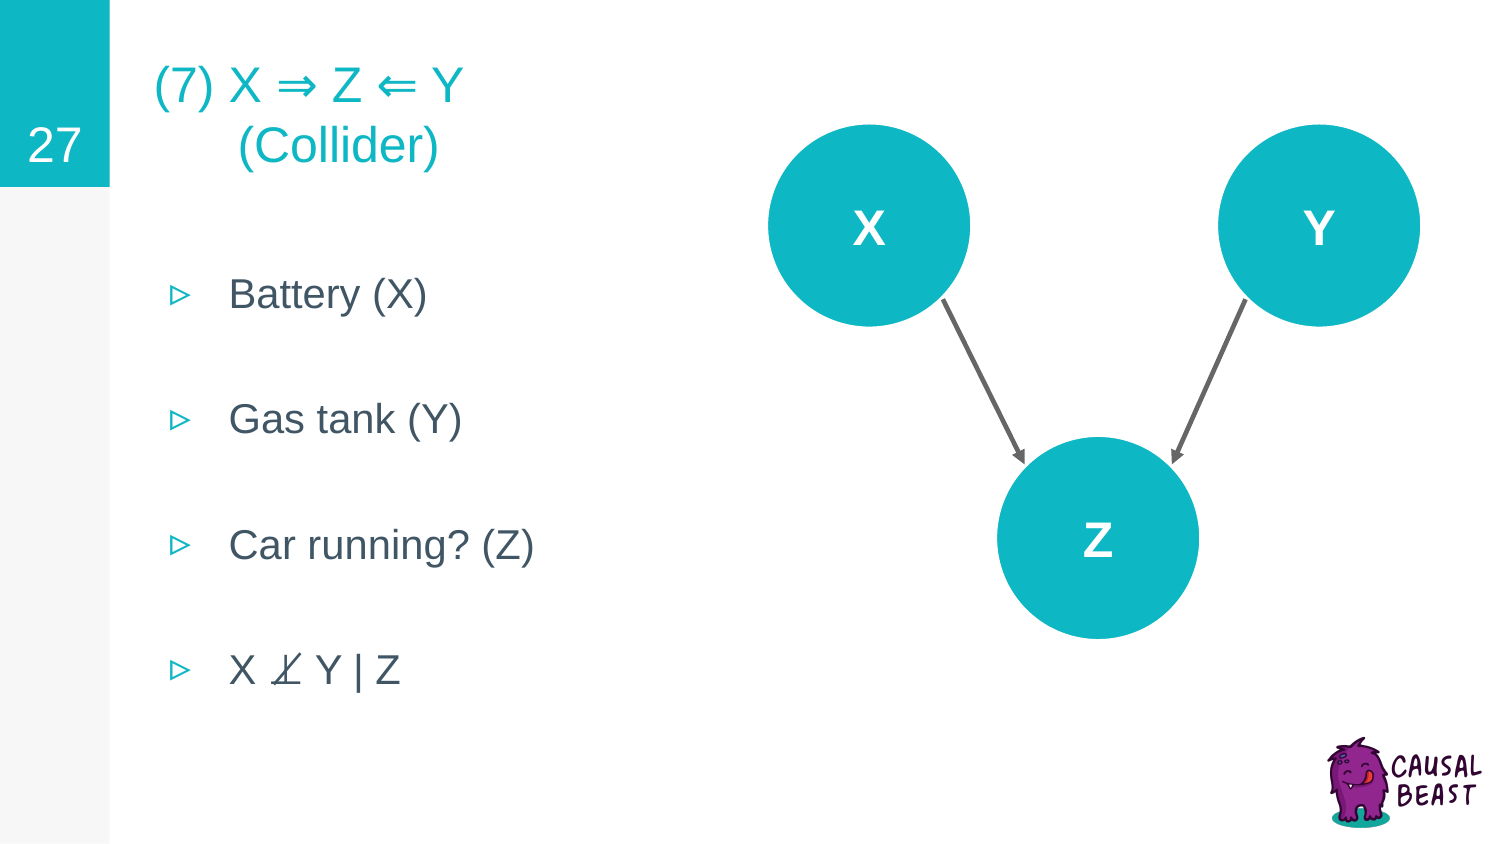

27
# (7) X ⇒ Z ⇐ Y
      (Collider)
X
Y
Battery (X)

Gas tank (Y)

Car running? (Z)

X ⊥̸ Y | Z

Z